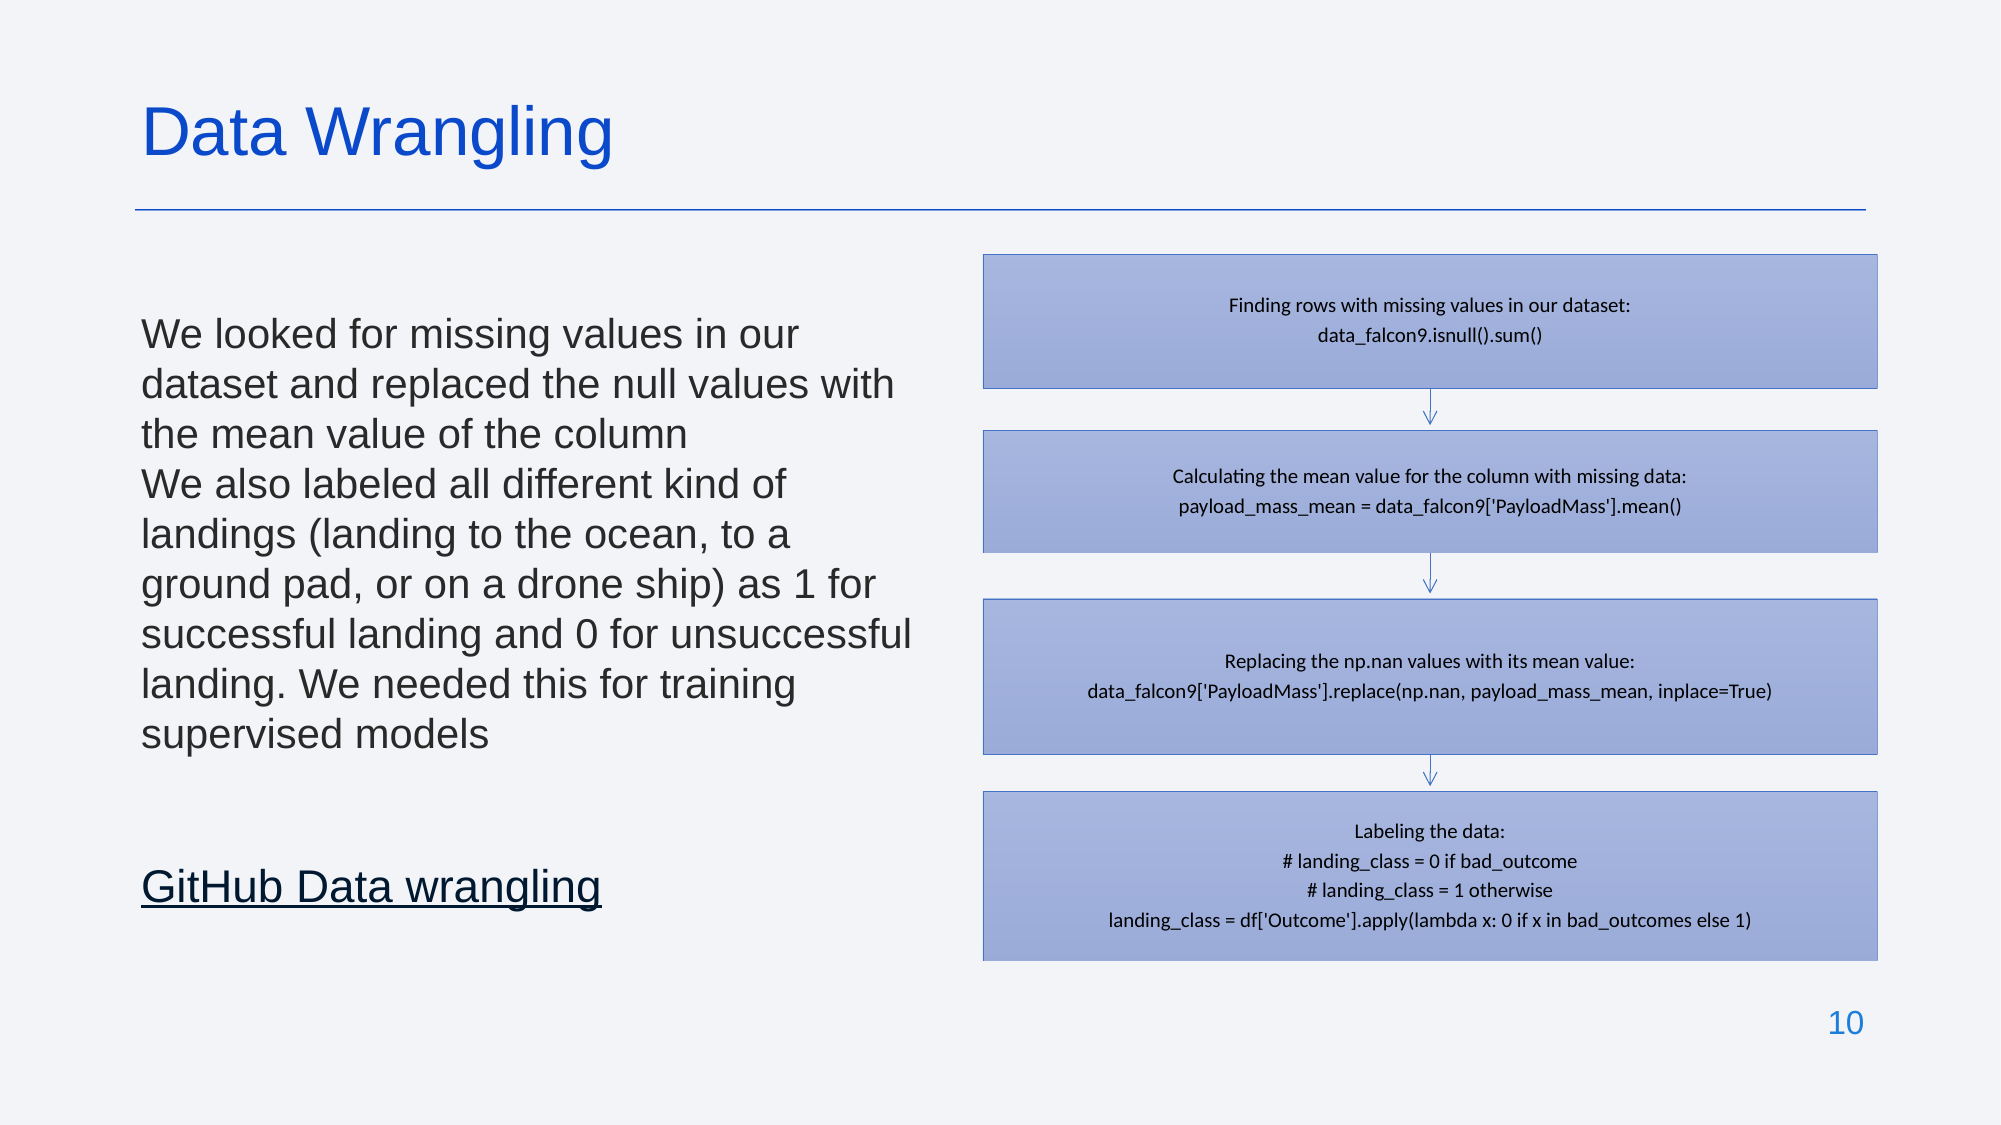

Data Wrangling

Finding rows with missing values in our dataset:
data_falcon9.isnull().sum()

Calculating the mean value for the column with missing data:
payload_mass_mean = data_falcon9['PayloadMass'].mean()

Replacing the np.nan values with its mean value:
data_falcon9['PayloadMass'].replace(np.nan, payload_mass_mean, inplace=True)
Labeling the data:
# landing_class = 0 if bad_outcome
# landing_class = 1 otherwise
landing_class = df['Outcome'].apply(lambda x: 0 if x in bad_outcomes else 1)
We looked for missing values in our dataset and replaced the null values with the mean value of the column
We also labeled all different kind of landings (landing to the ocean, to a ground pad, or on a drone ship) as 1 for successful landing and 0 for unsuccessful landing. We needed this for training supervised models

GitHub Data wrangling

10